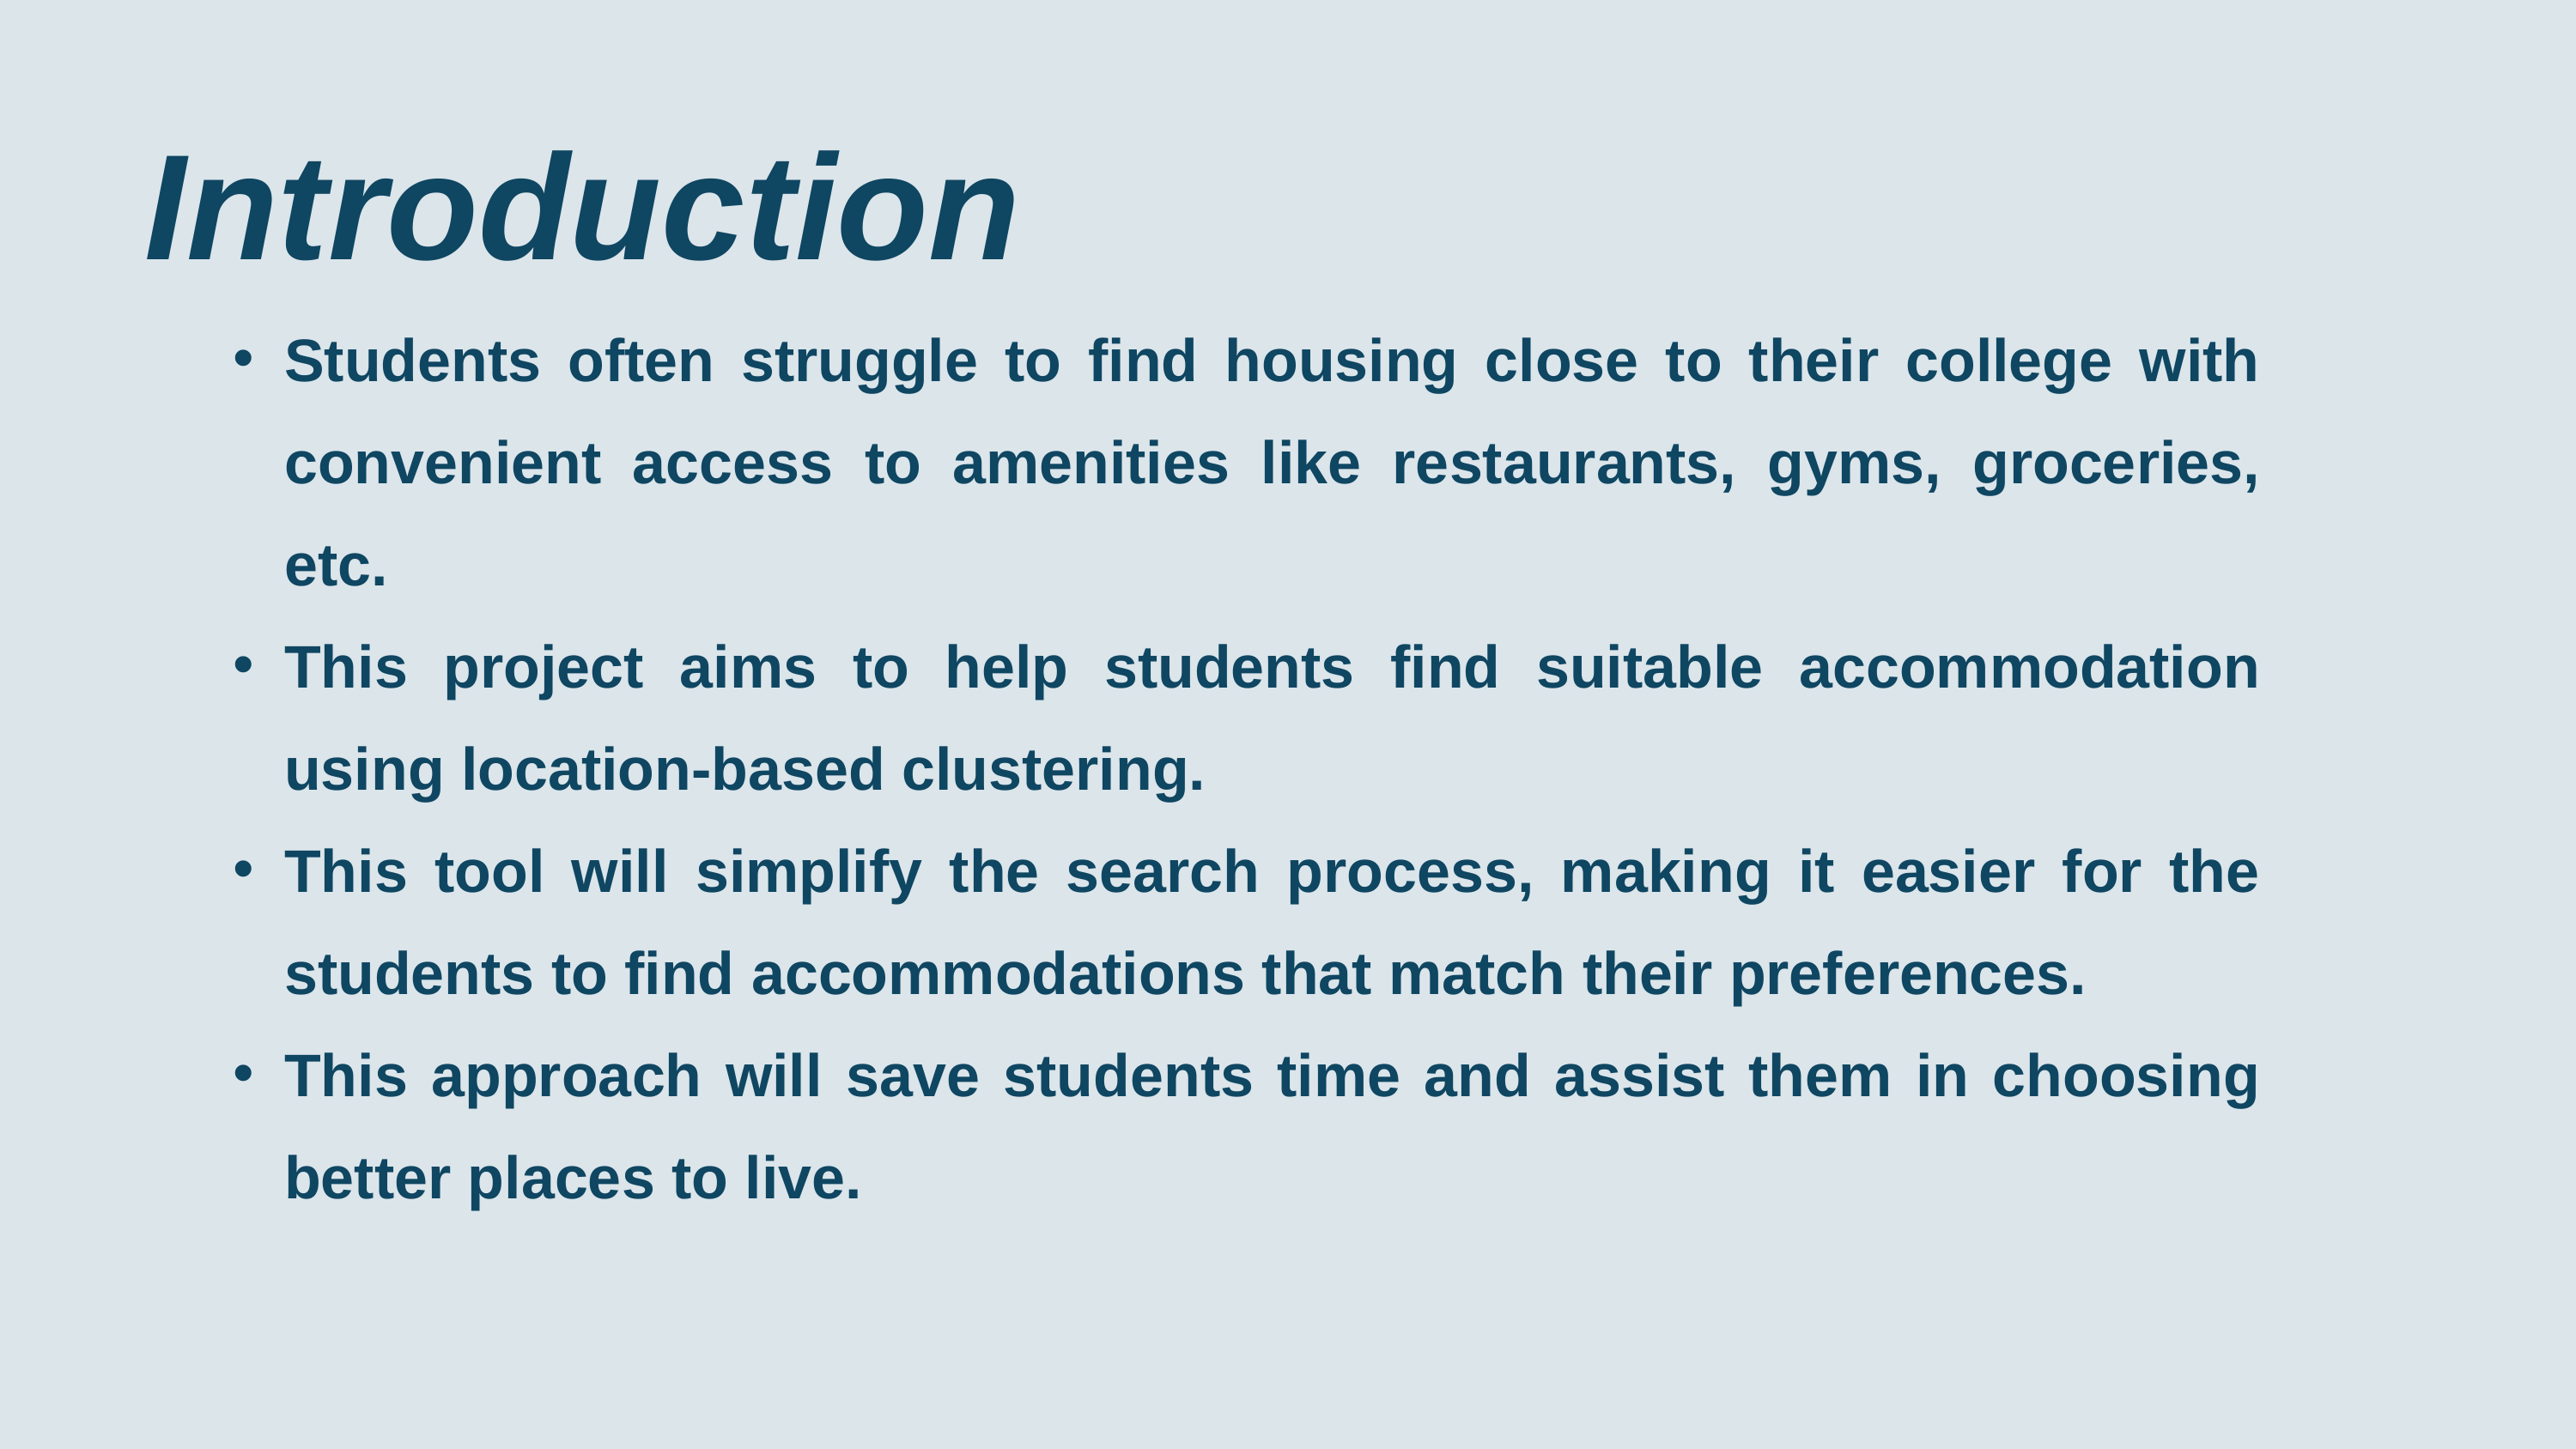

Introduction
Students often struggle to find housing close to their college with convenient access to amenities like restaurants, gyms, groceries, etc.
This project aims to help students find suitable accommodation using location-based clustering.
This tool will simplify the search process, making it easier for the students to find accommodations that match their preferences.
This approach will save students time and assist them in choosing better places to live.